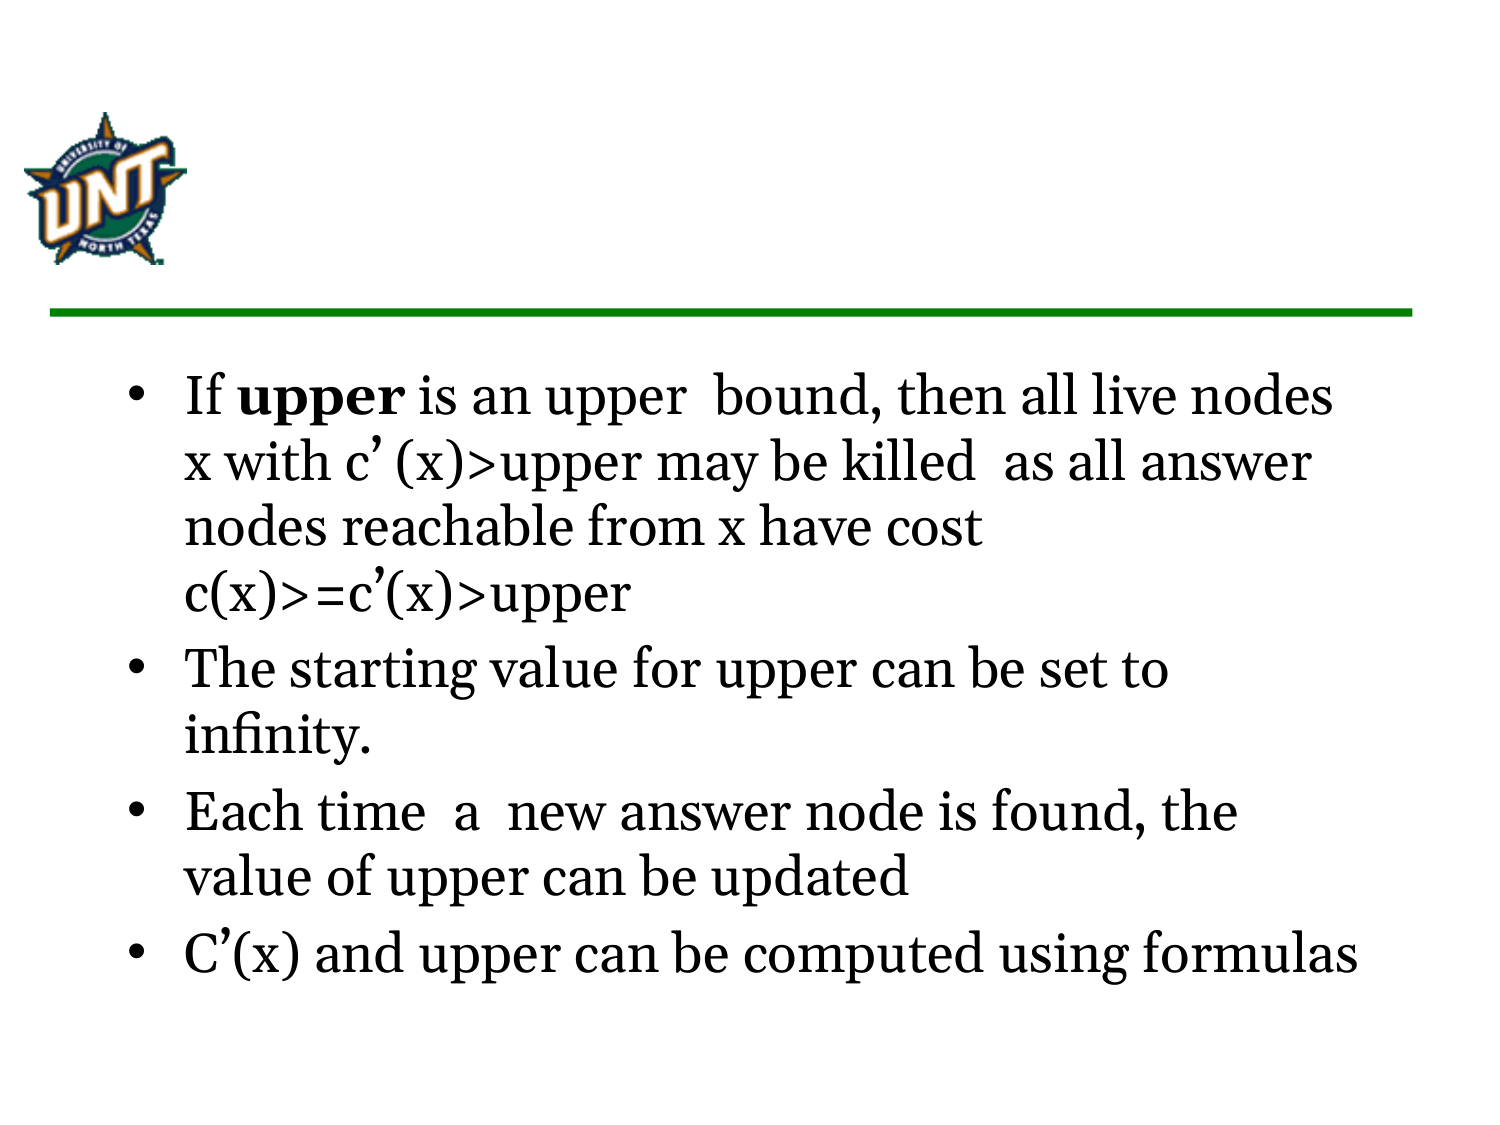

If upper is an upper  bound, then all live nodes x with c’ (x)>upper may be killed  as all answer nodes reachable from x have cost c(x)>=c’(x)>upper
The starting value for upper can be set to infinity.
Each time  a  new answer node is found, the value of upper can be updated
C’(x) and upper can be computed using formulas